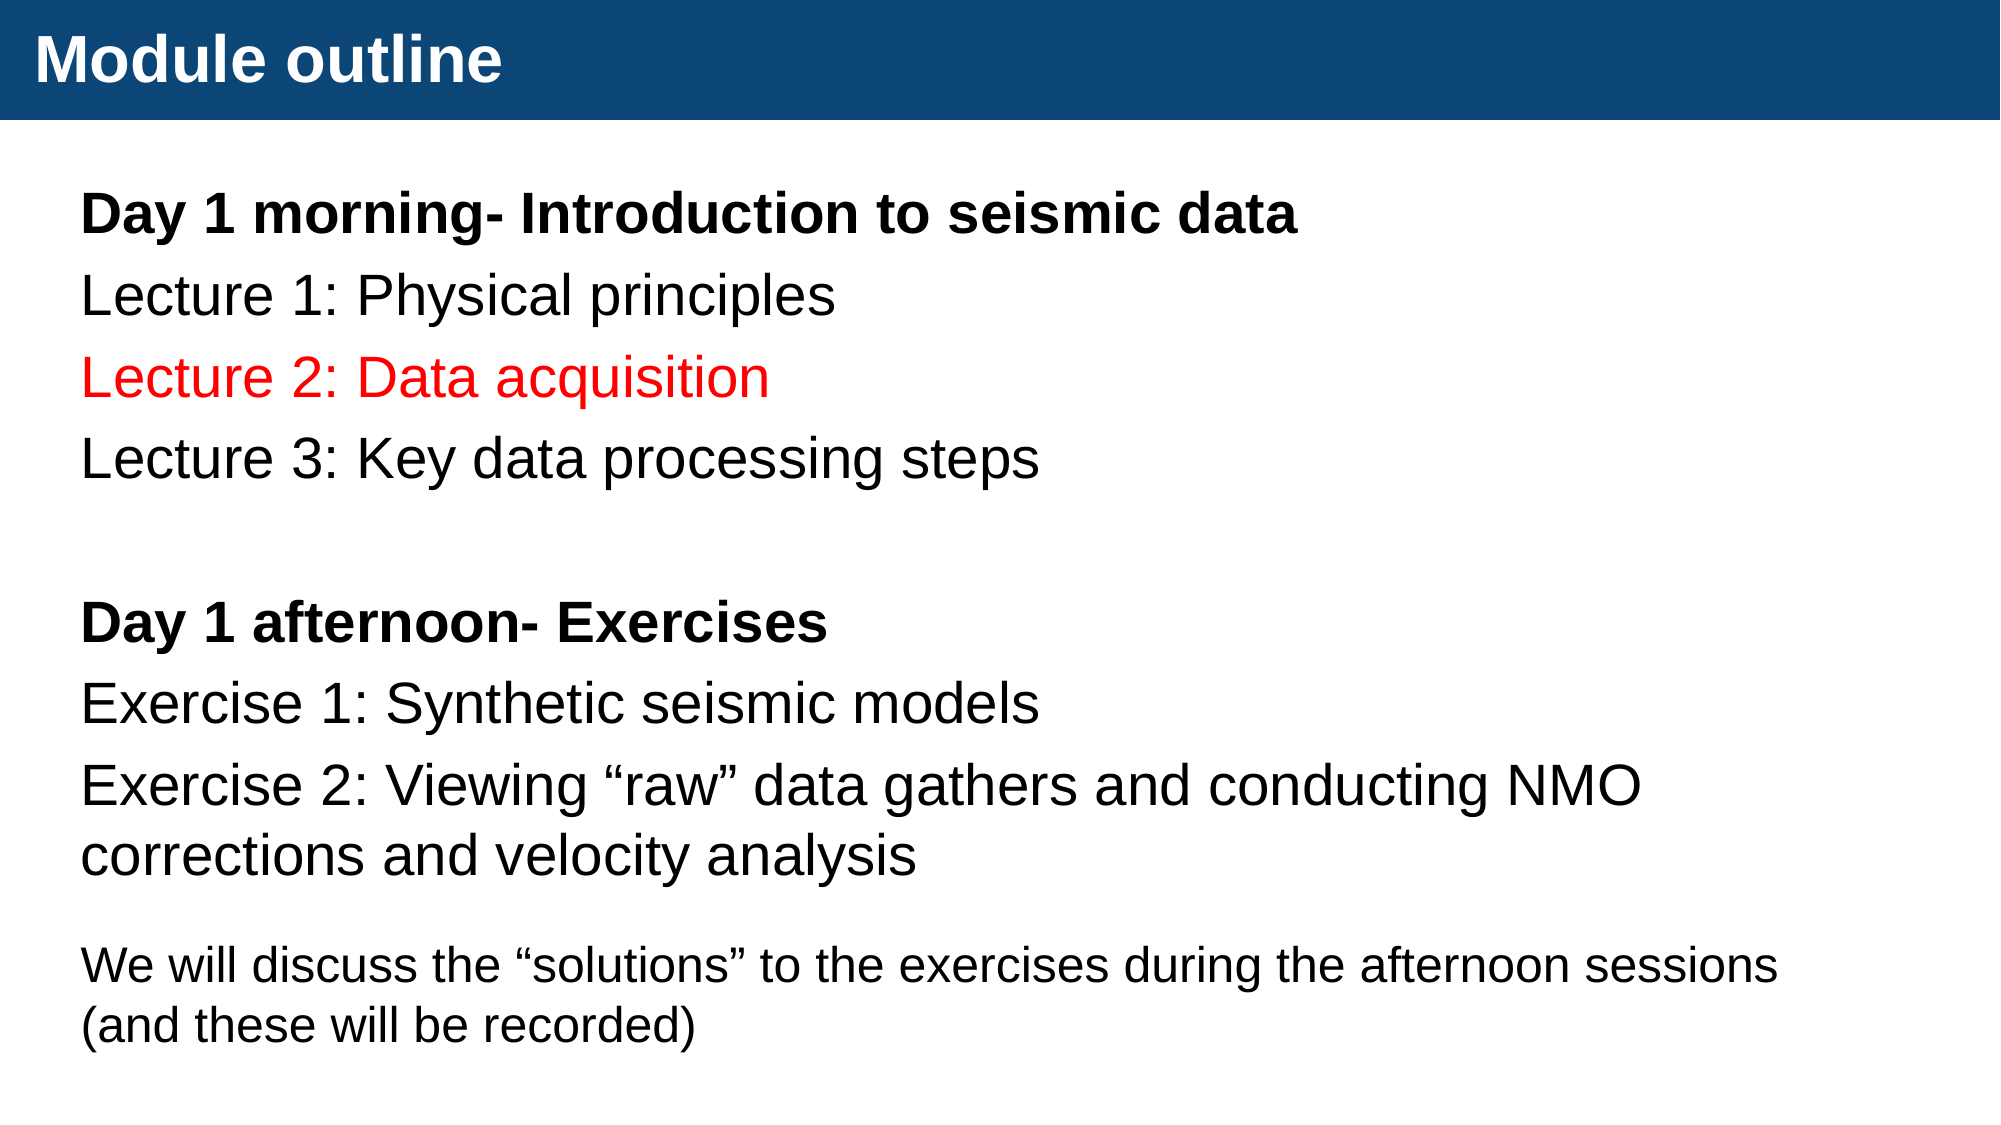

# Module outline
Day 1 morning- Introduction to seismic data
Lecture 1: Physical principles
Lecture 2: Data acquisition
Lecture 3: Key data processing steps

Day 1 afternoon- Exercises
Exercise 1: Synthetic seismic models
Exercise 2: Viewing “raw” data gathers and conducting NMO corrections and velocity analysis

We will discuss the “solutions” to the exercises during the afternoon sessions (and these will be recorded)